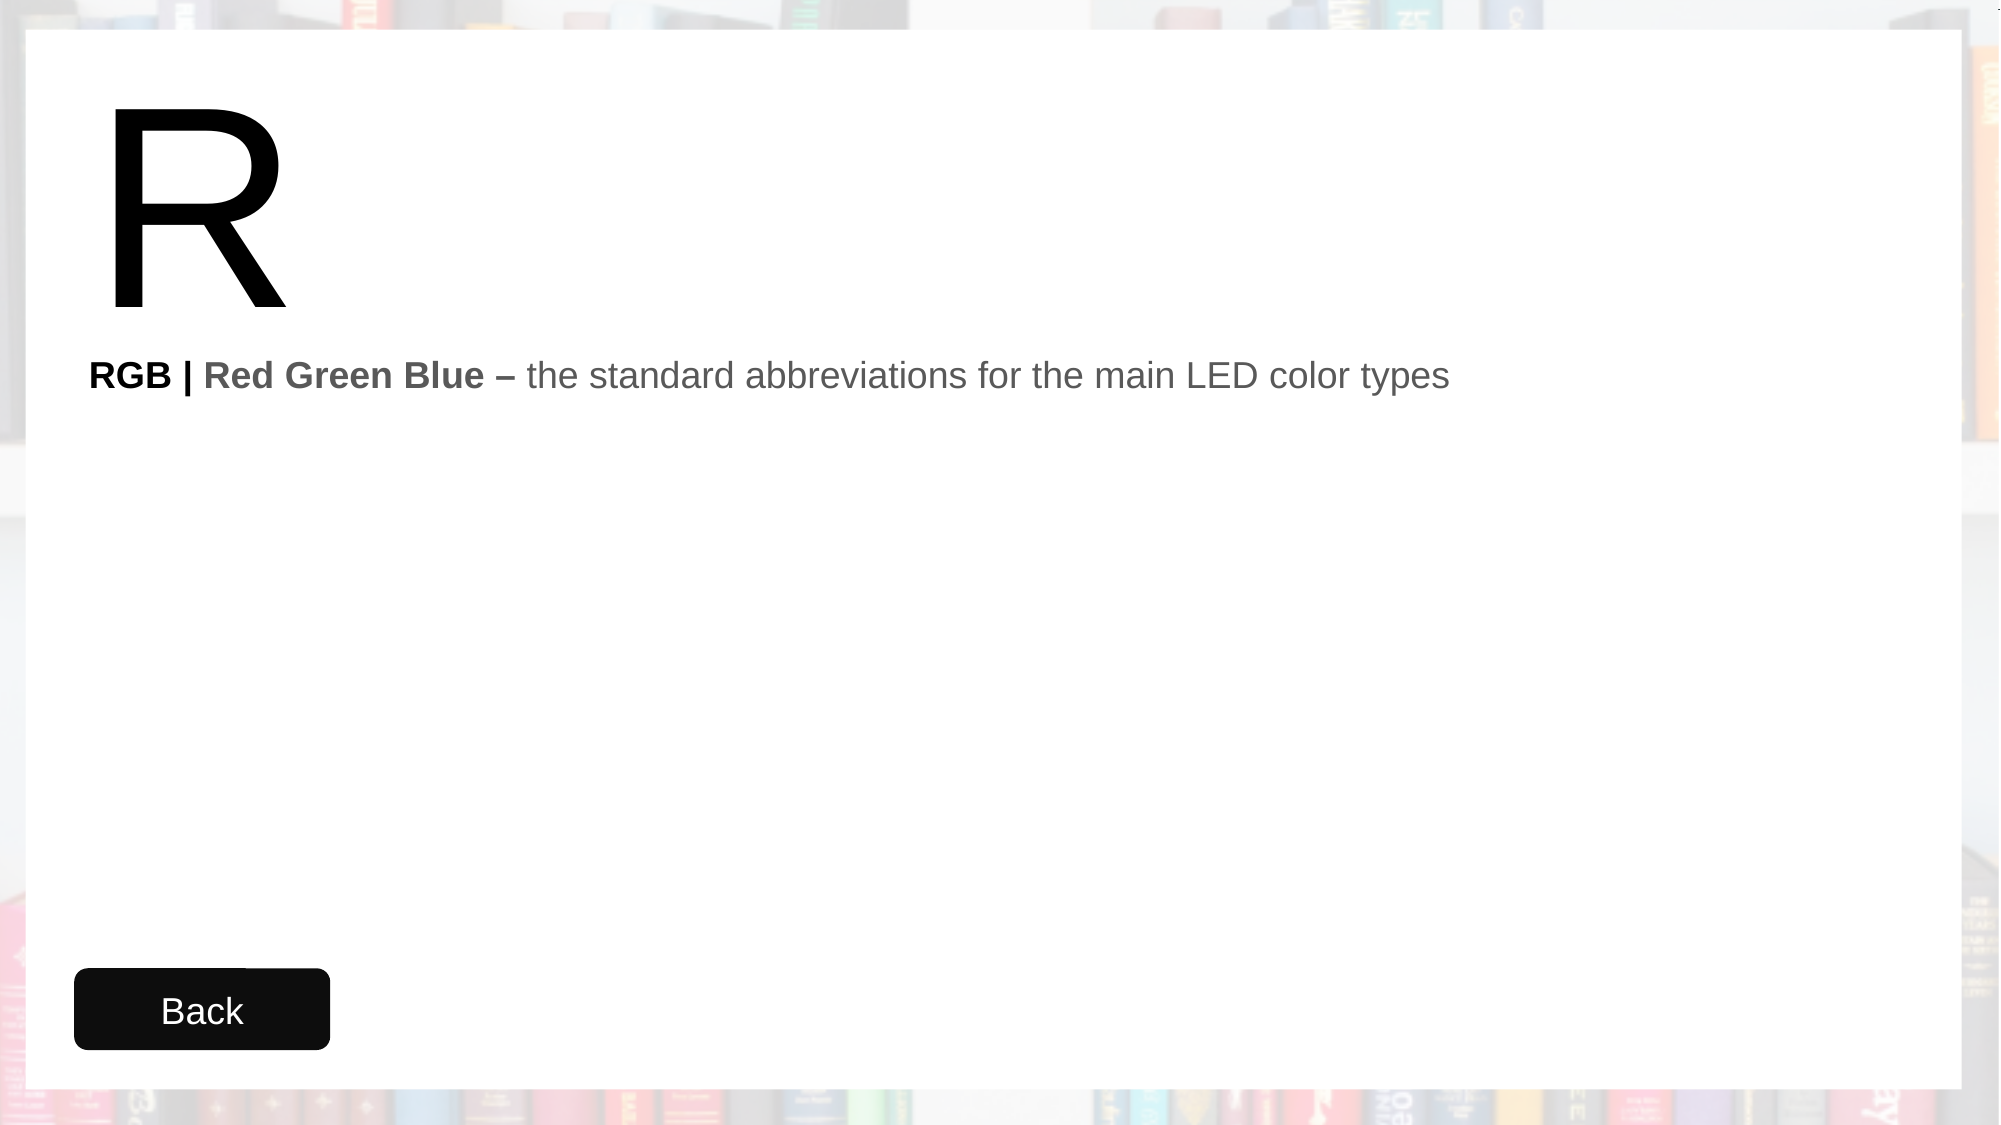

R
RGB | Red Green Blue – the standard abbreviations for the main LED color types
Back